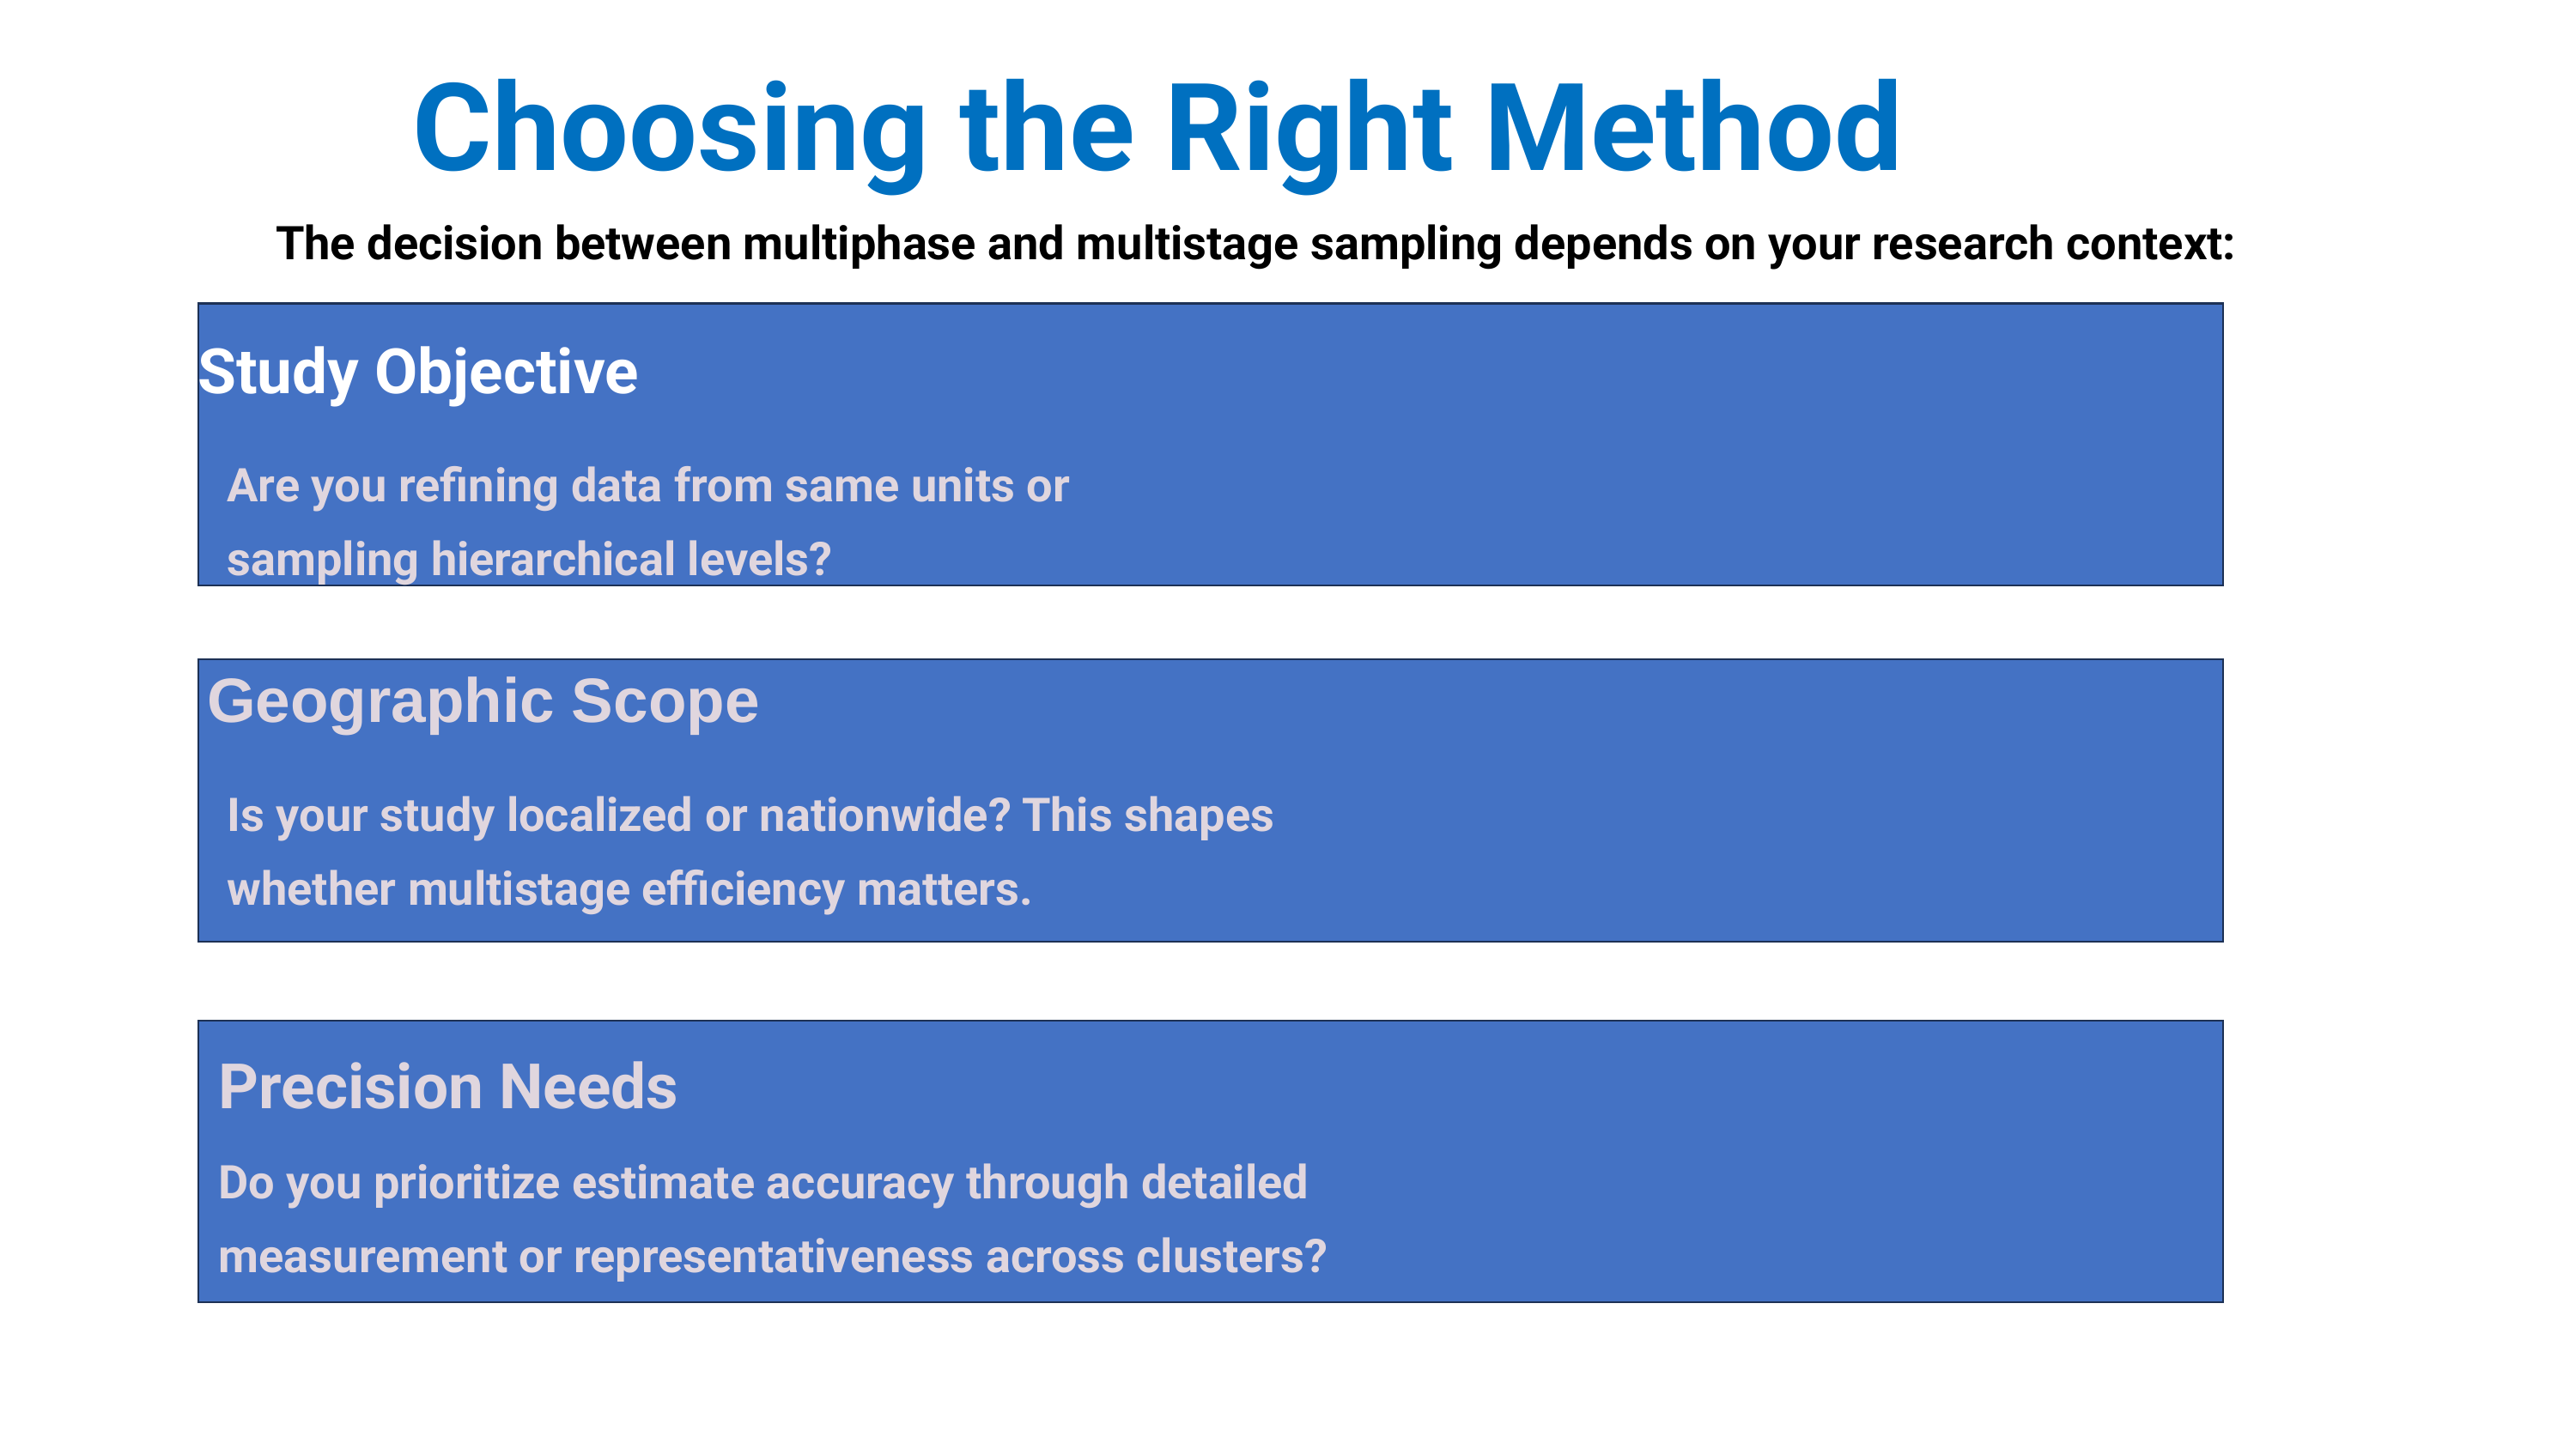

Choosing the Right Method
The decision between multiphase and multistage sampling depends on your research context:

Study Objective
Are you refining data from same units or sampling hierarchical levels?
Geographic Scope

Is your study localized or nationwide? This shapes whether multistage efficiency matters.

Precision Needs
Do you prioritize estimate accuracy through detailed measurement or representativeness across clusters?